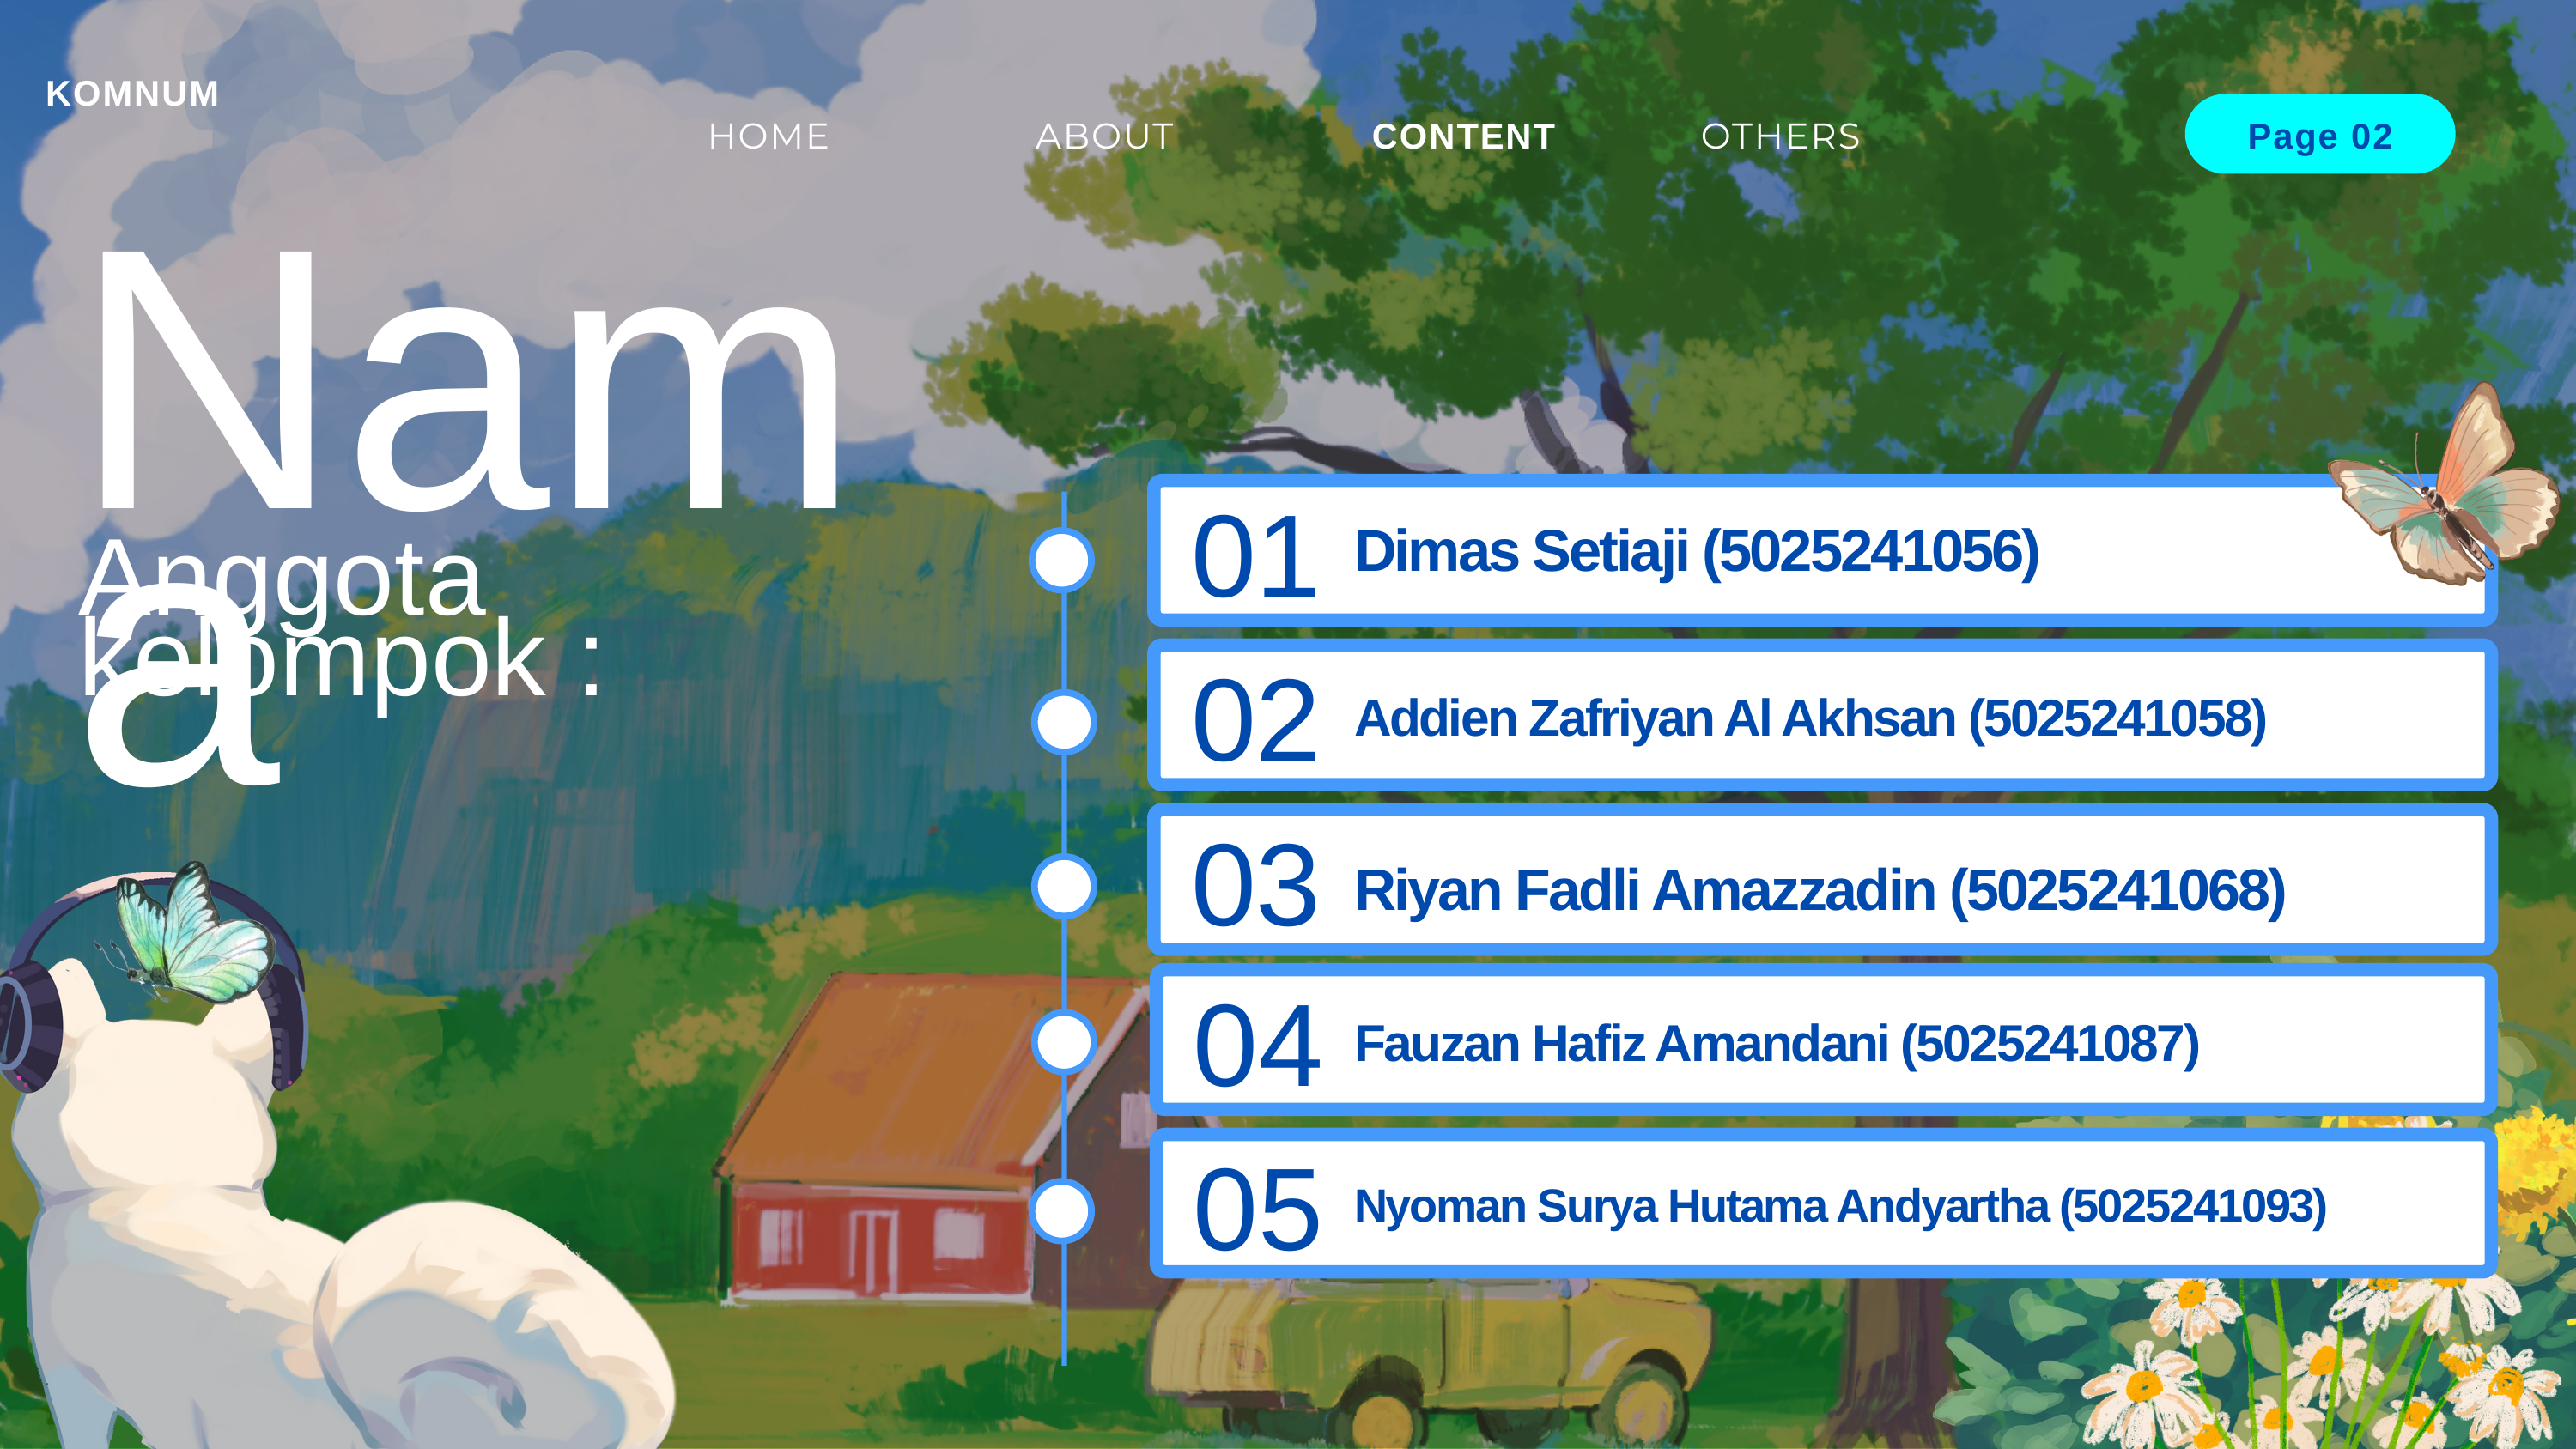

KOMNUM

HOME
OTHERS
ABOUT
CONTENT
Page 02
Nama

01
Dimas Setiaji (5025241056)

Anggota kelompok :

02
Addien Zafriyan Al Akhsan (5025241058)

03
Riyan Fadli Amazzadin (5025241068)

04
Fauzan Hafiz Amandani (5025241087)

05
Nyoman Surya Hutama Andyartha (5025241093)